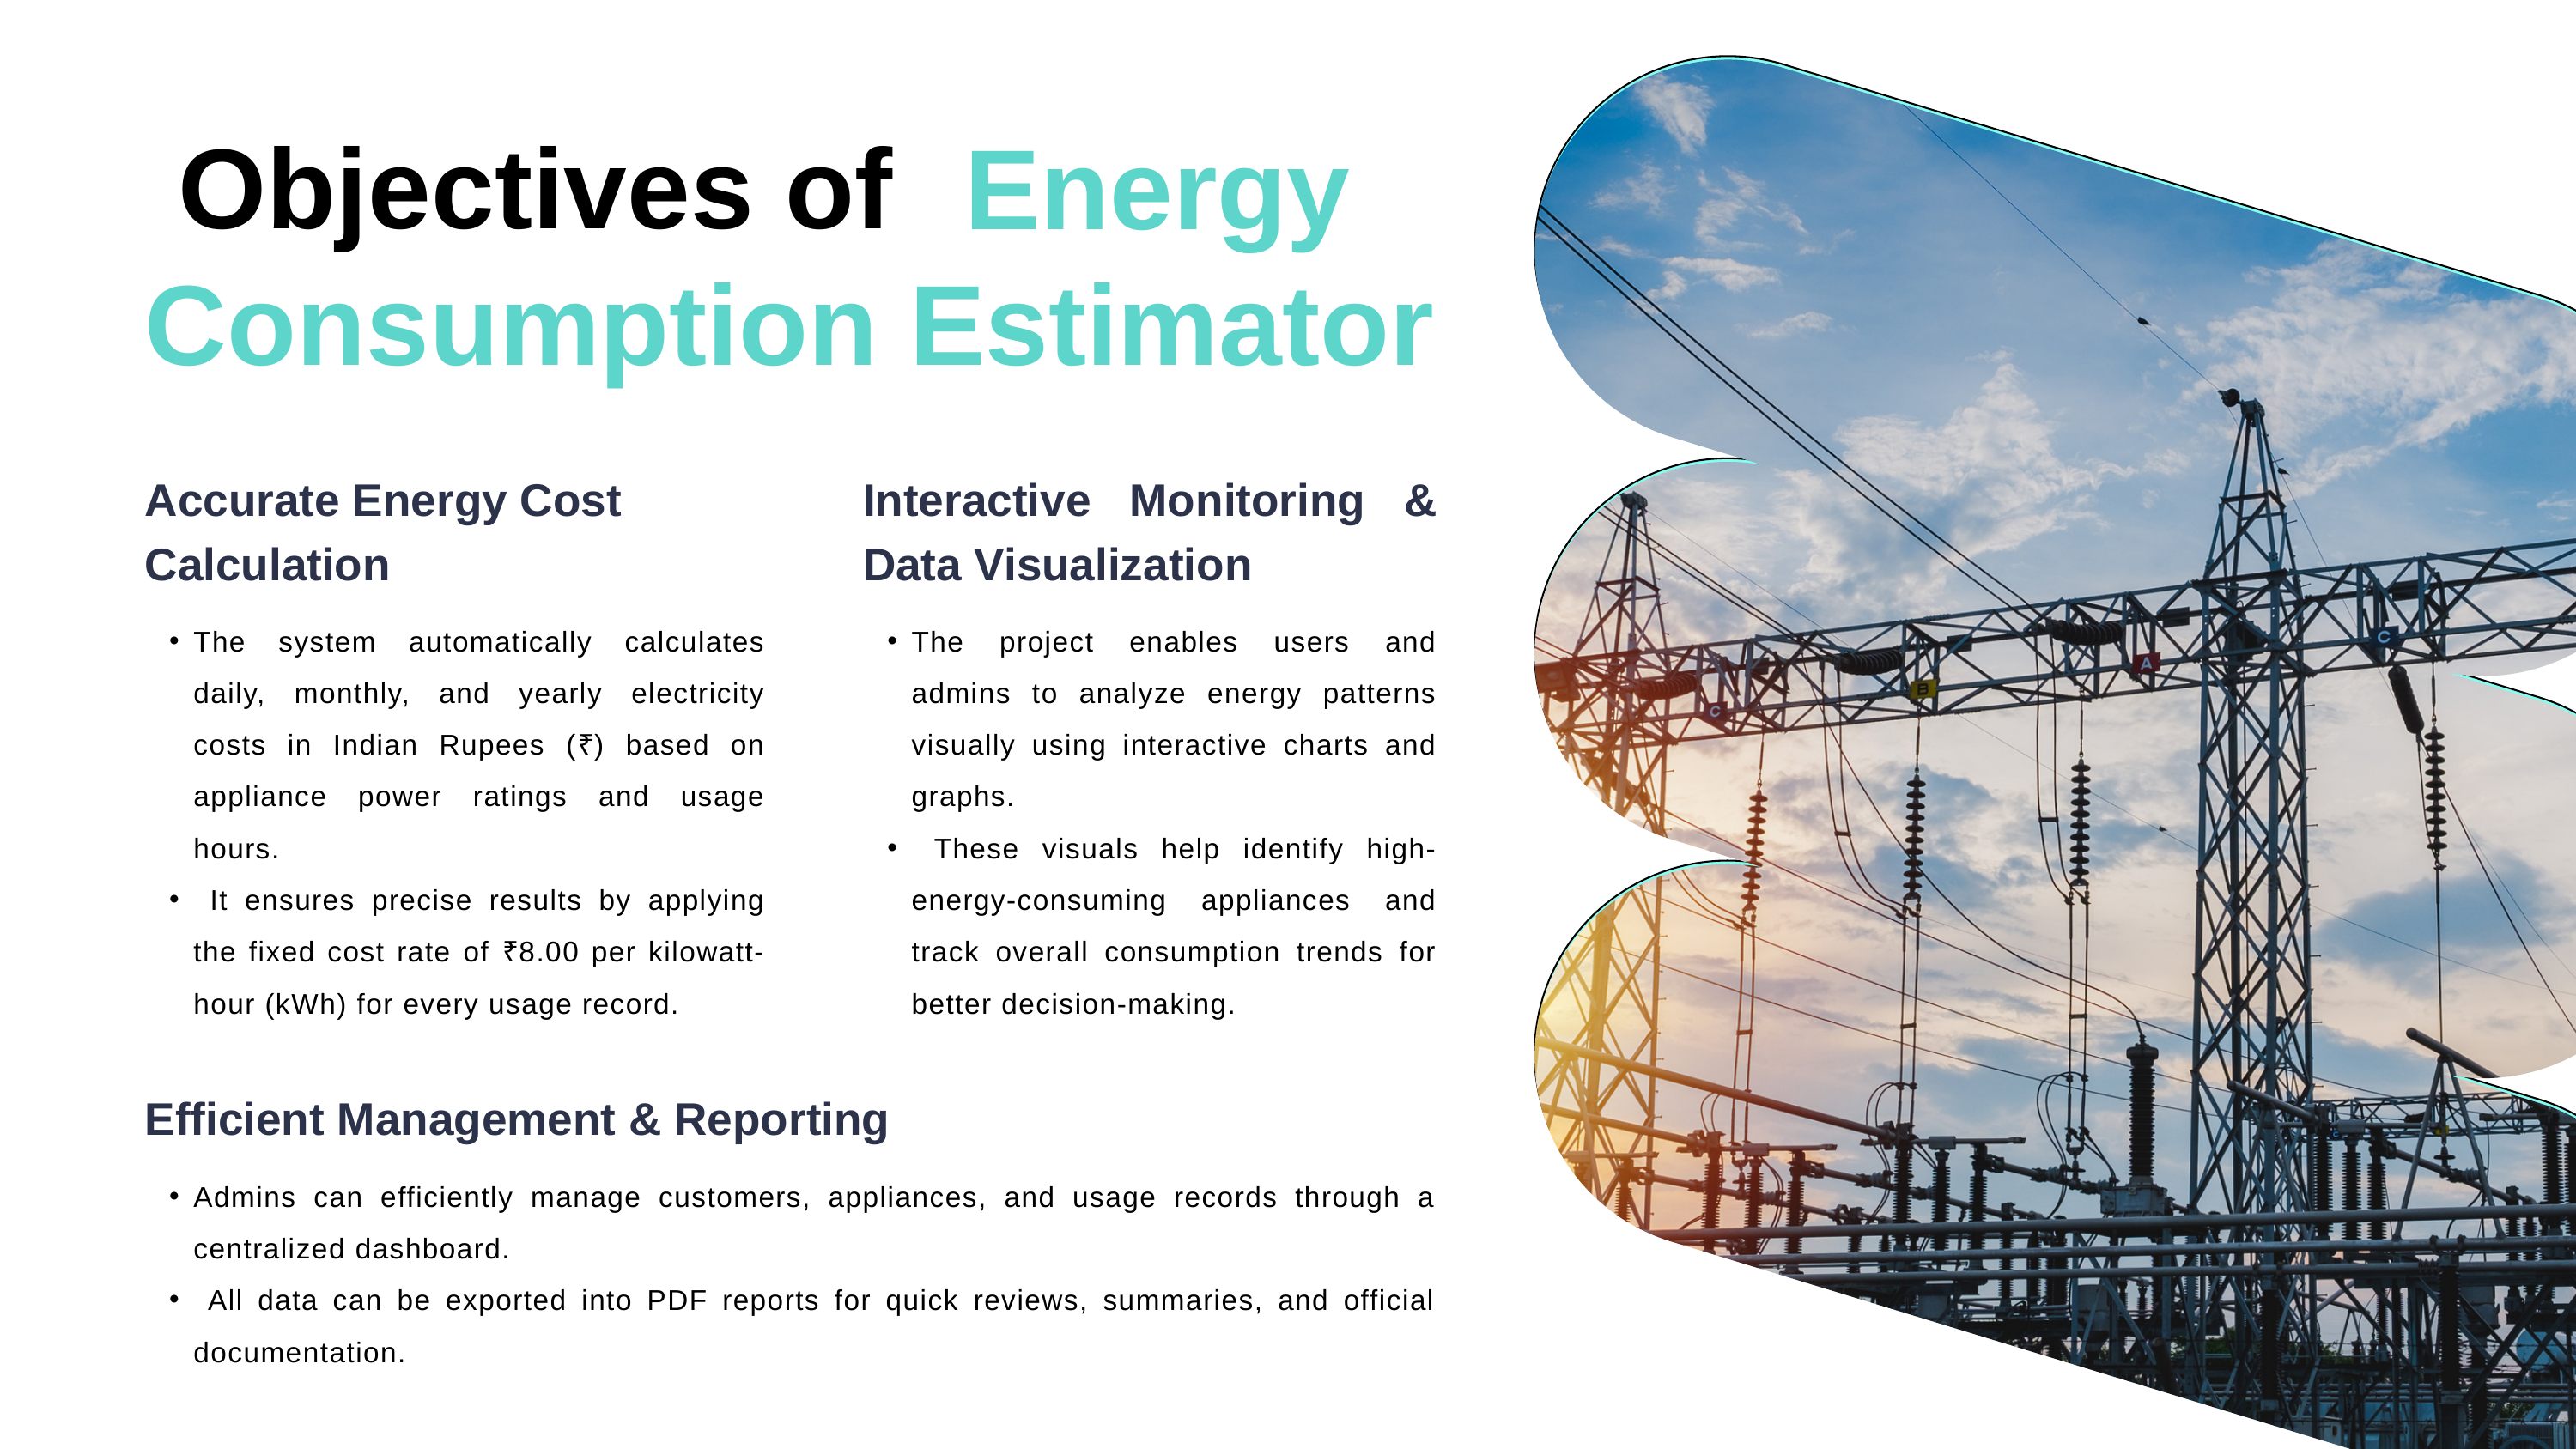

Objectives of
Energy
Consumption Estimator
Accurate Energy Cost Calculation
Interactive Monitoring & Data Visualization
The system automatically calculates daily, monthly, and yearly electricity costs in Indian Rupees (₹) based on appliance power ratings and usage hours.
 It ensures precise results by applying the fixed cost rate of ₹8.00 per kilowatt-hour (kWh) for every usage record.
The project enables users and admins to analyze energy patterns visually using interactive charts and graphs.
 These visuals help identify high-energy-consuming appliances and track overall consumption trends for better decision-making.
Efficient Management & Reporting
Admins can efficiently manage customers, appliances, and usage records through a centralized dashboard.
 All data can be exported into PDF reports for quick reviews, summaries, and official documentation.